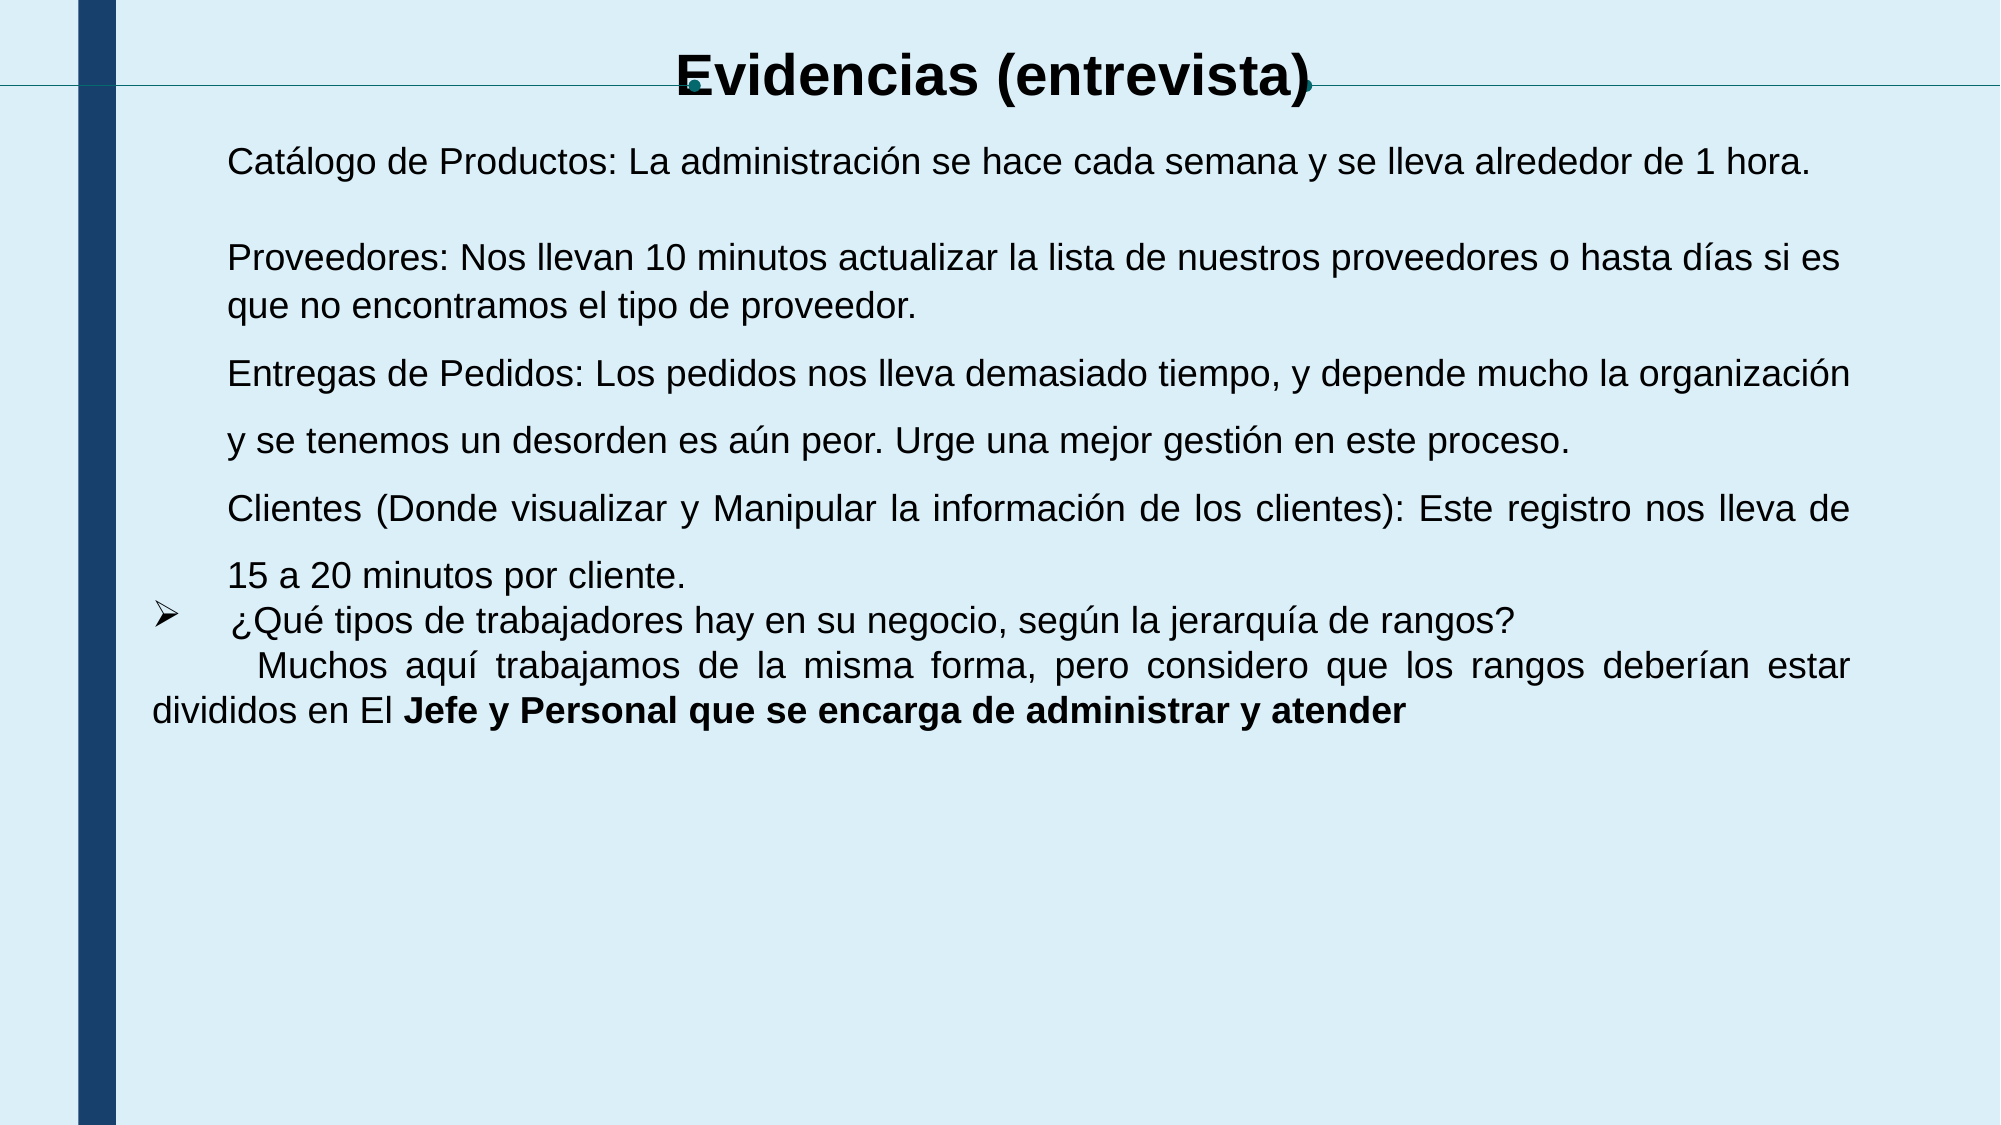

Evidencias (entrevista)

Catálogo de Productos: La administración se hace cada semana y se lleva alrededor de 1 hora.

Proveedores: Nos llevan 10 minutos actualizar la lista de nuestros proveedores o hasta días si es que no encontramos el tipo de proveedor.
Entregas de Pedidos: Los pedidos nos lleva demasiado tiempo, y depende mucho la organización y se tenemos un desorden es aún peor. Urge una mejor gestión en este proceso.
Clientes (Donde visualizar y Manipular la información de los clientes): Este registro nos lleva de 15 a 20 minutos por cliente.
   ¿Qué tipos de trabajadores hay en su negocio, según la jerarquía de rangos?
      Muchos aquí trabajamos de la misma forma, pero considero que los rangos deberían estar divididos en El Jefe y Personal que se encarga de administrar y atender